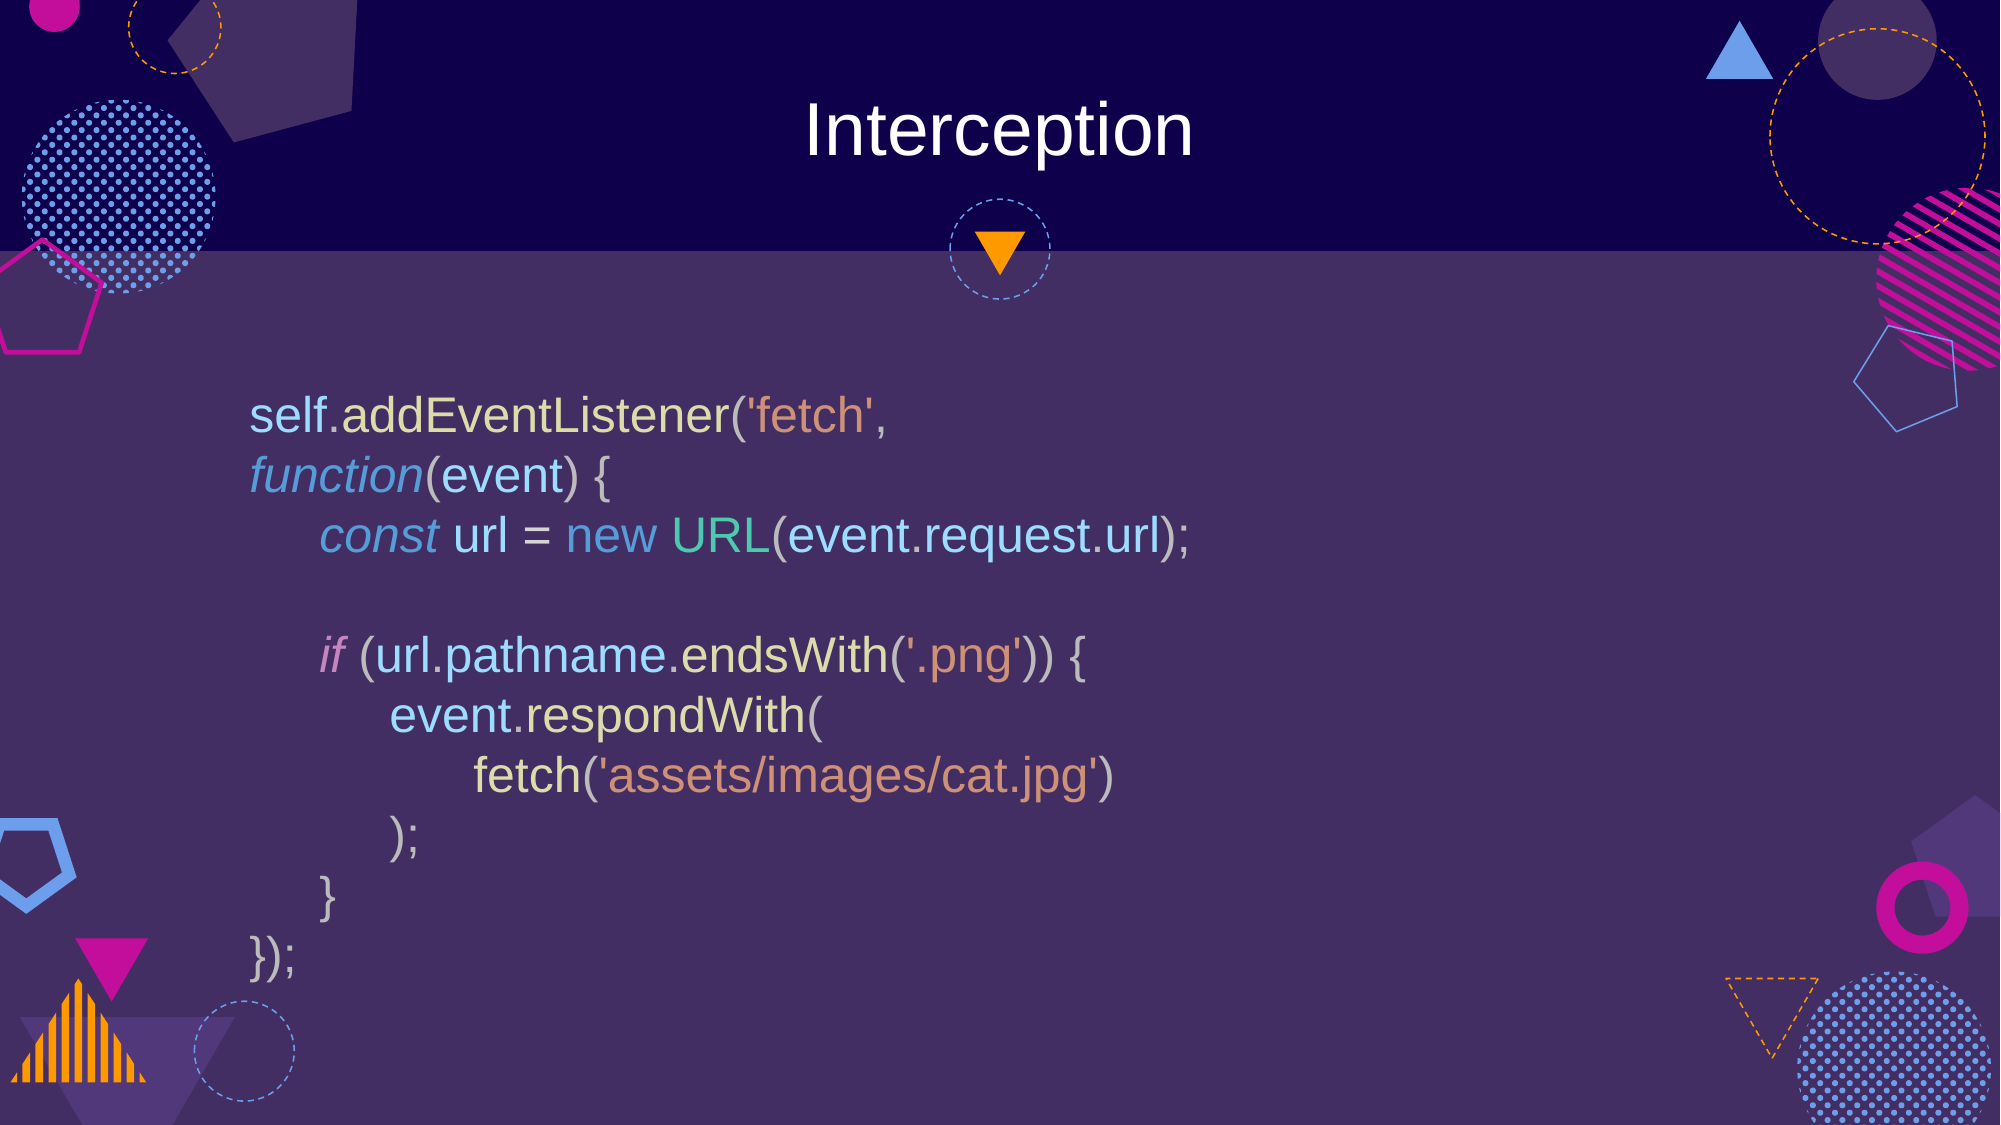

# Interception
self.addEventListener('fetch', function(event) {
     const url = new URL(event.request.url);
     if (url.pathname.endsWith('.png')) {
          event.respondWith(
                fetch('assets/images/cat.jpg')
          );
     }
});